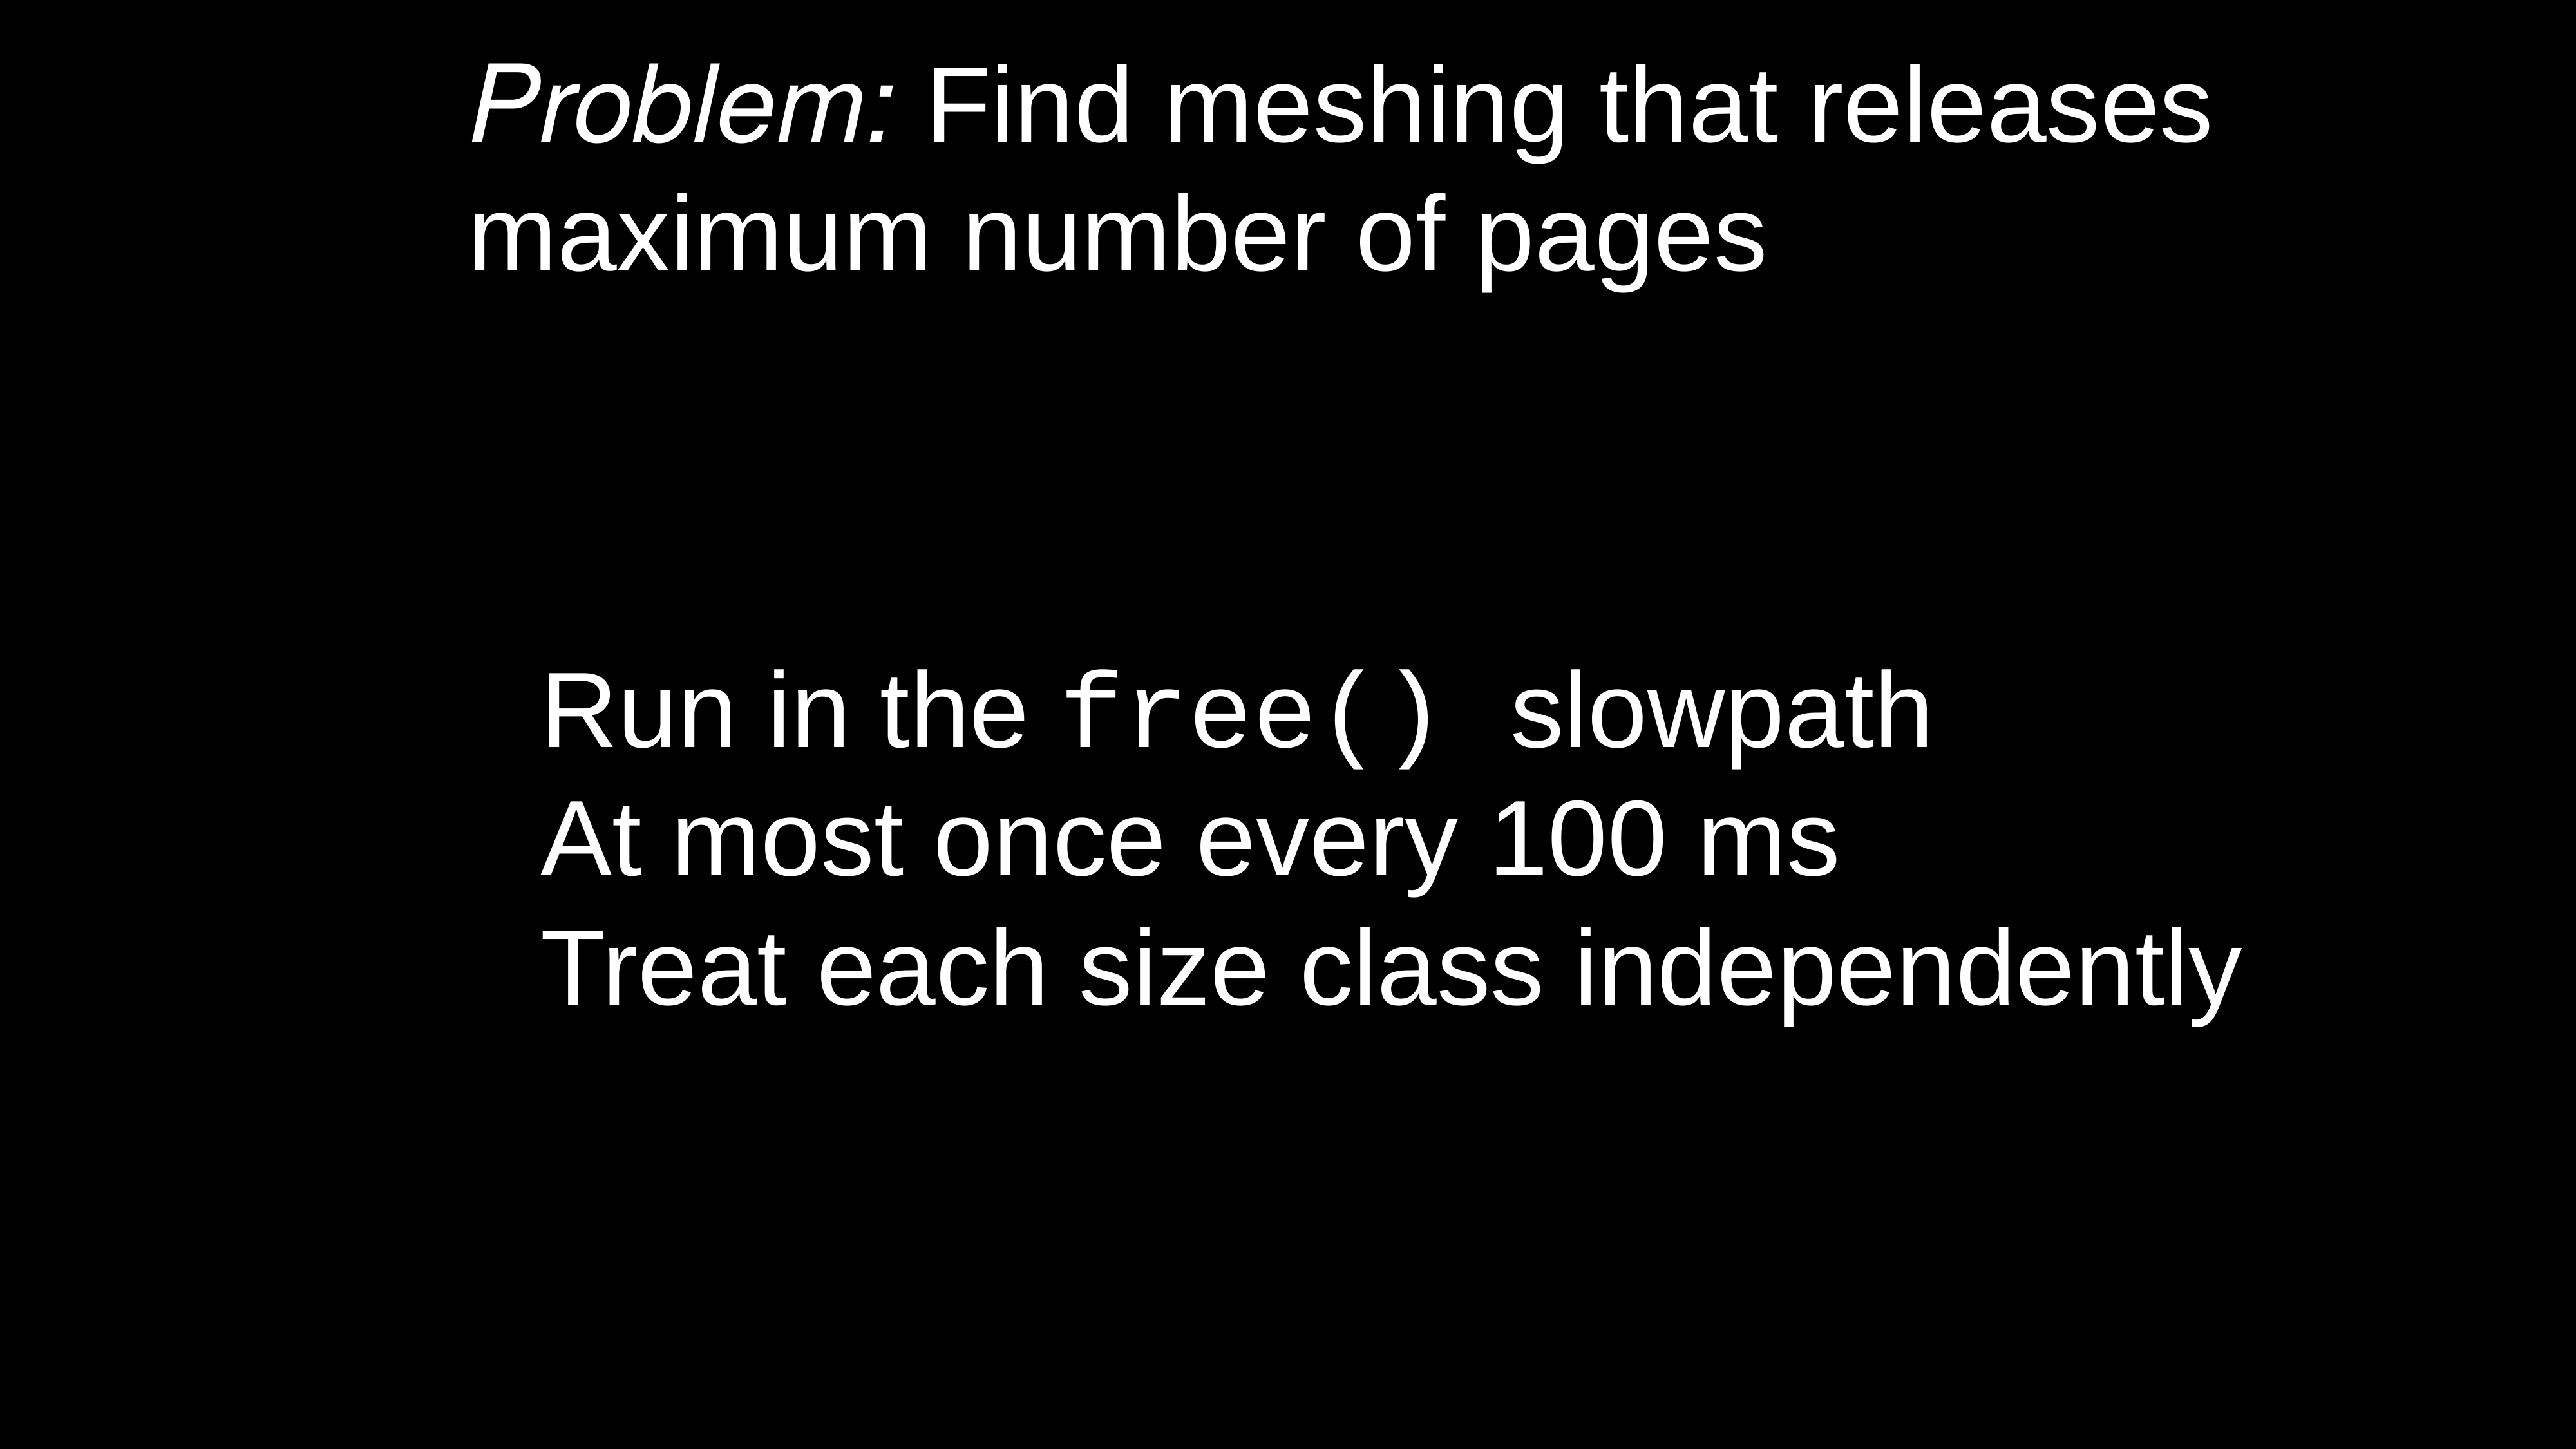

Problem: Find meshing that releases maximum number of pages
Run in the free() slowpath
At most once every 100 ms
Treat each size class independently